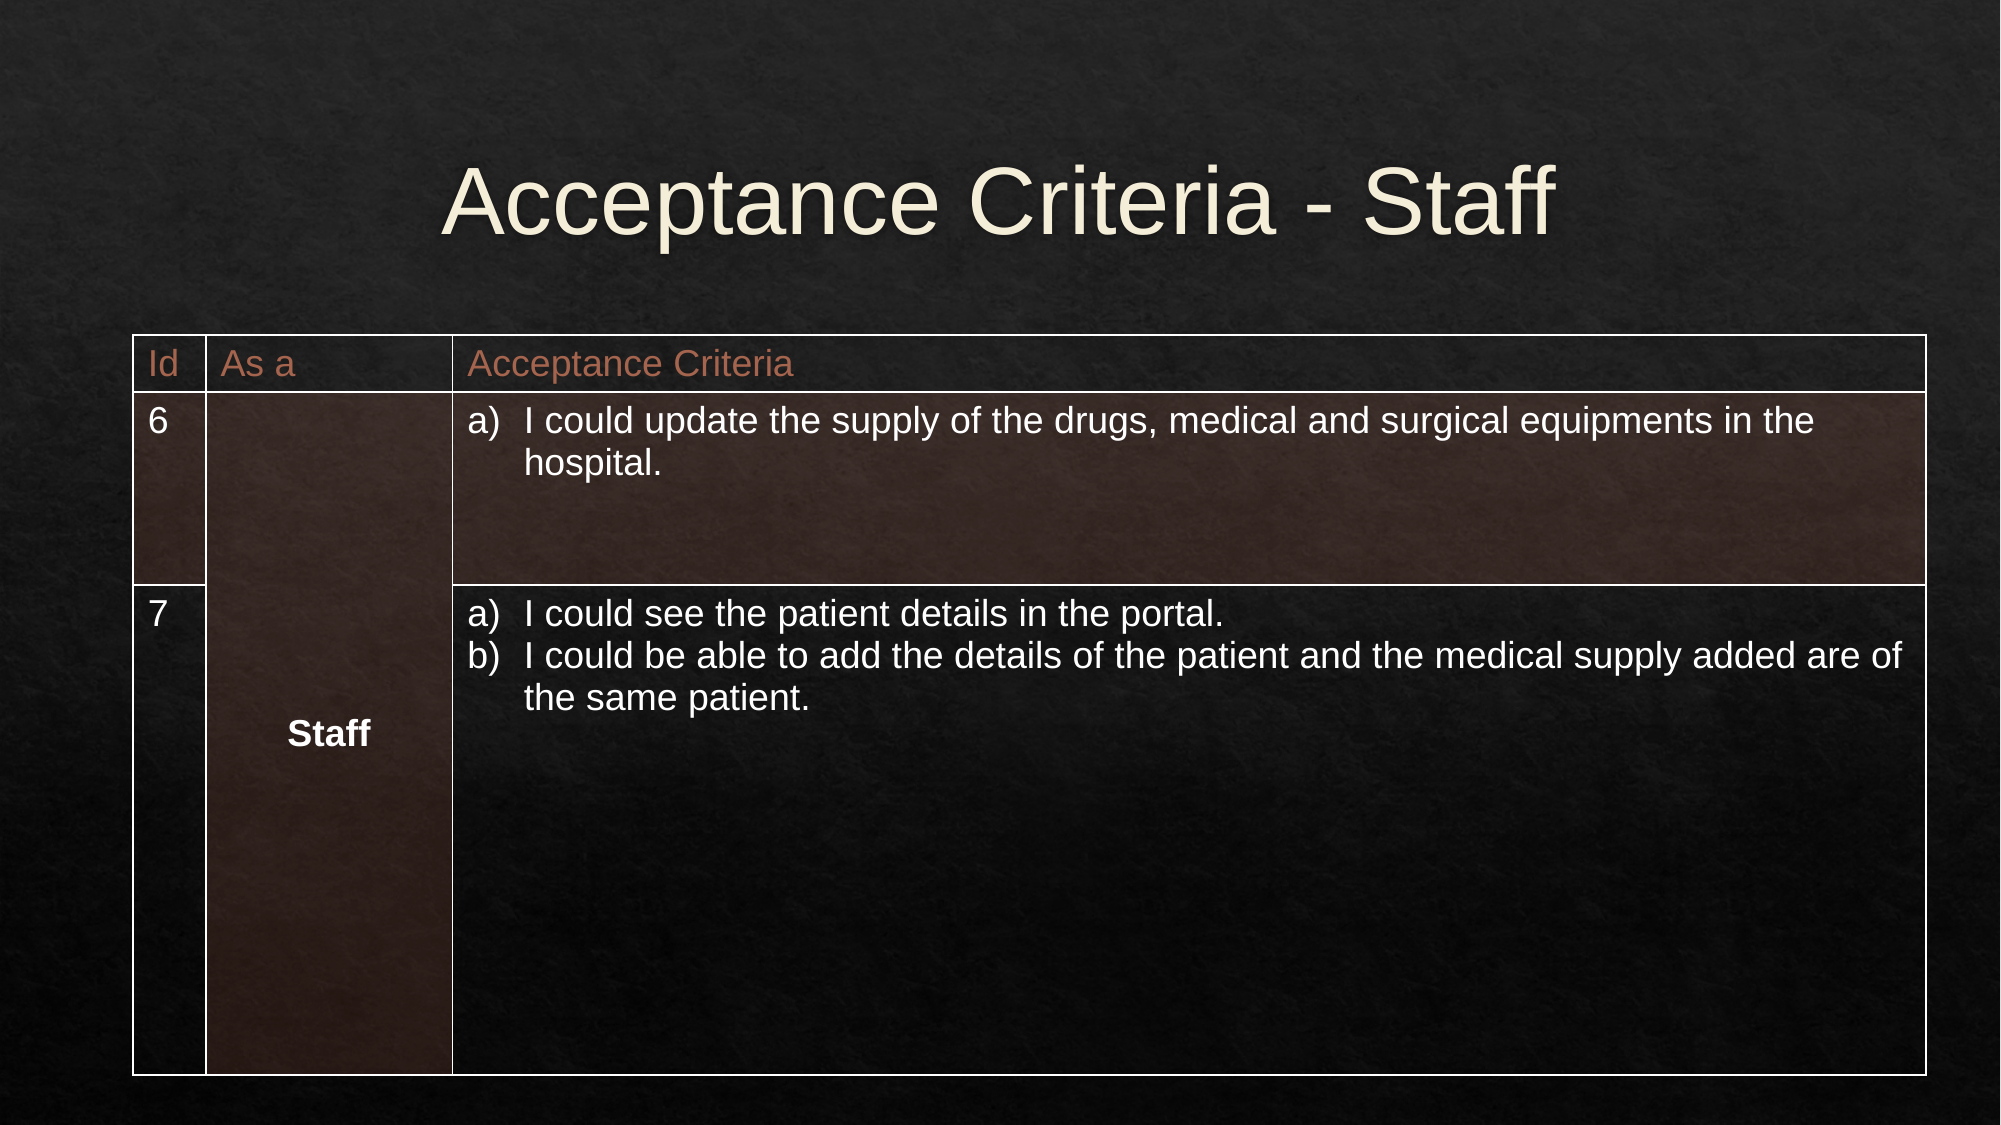

# Acceptance Criteria - Staff
| Id | As a | Acceptance Criteria |
| --- | --- | --- |
| 6 | Staff | I could update the supply of the drugs, medical and surgical equipments in the hospital. |
| 7 |  | I could see the patient details in the portal. I could be able to add the details of the patient and the medical supply added are of the same patient. |